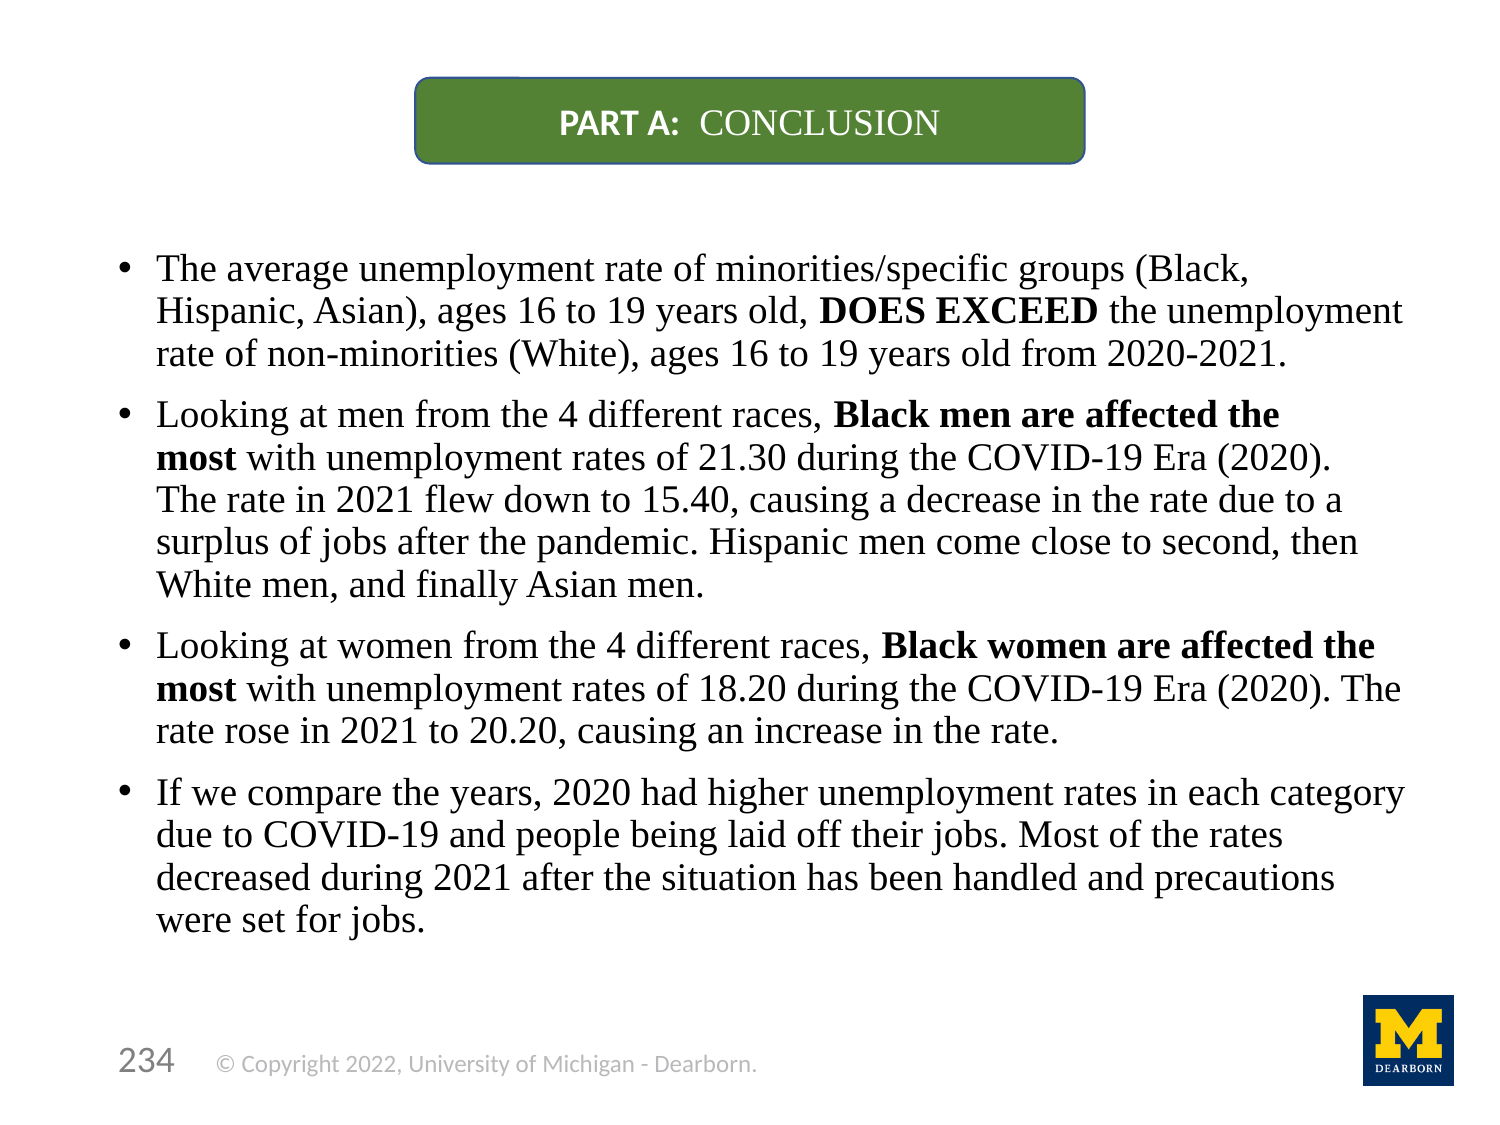

PART A:  CONCLUSION
The average unemployment rate of minorities/specific groups (Black, Hispanic, Asian), ages 16 to 19 years old, DOES EXCEED the unemployment rate of non-minorities (White), ages 16 to 19 years old from 2020-2021.
Looking at men from the 4 different races, Black men are affected the most with unemployment rates of 21.30 during the COVID-19 Era (2020). The rate in 2021 flew down to 15.40, causing a decrease in the rate due to a surplus of jobs after the pandemic. Hispanic men come close to second, then White men, and finally Asian men.
Looking at women from the 4 different races, Black women are affected the most with unemployment rates of 18.20 during the COVID-19 Era (2020). The rate rose in 2021 to 20.20, causing an increase in the rate.
If we compare the years, 2020 had higher unemployment rates in each category due to COVID-19 and people being laid off their jobs. Most of the rates decreased during 2021 after the situation has been handled and precautions were set for jobs.